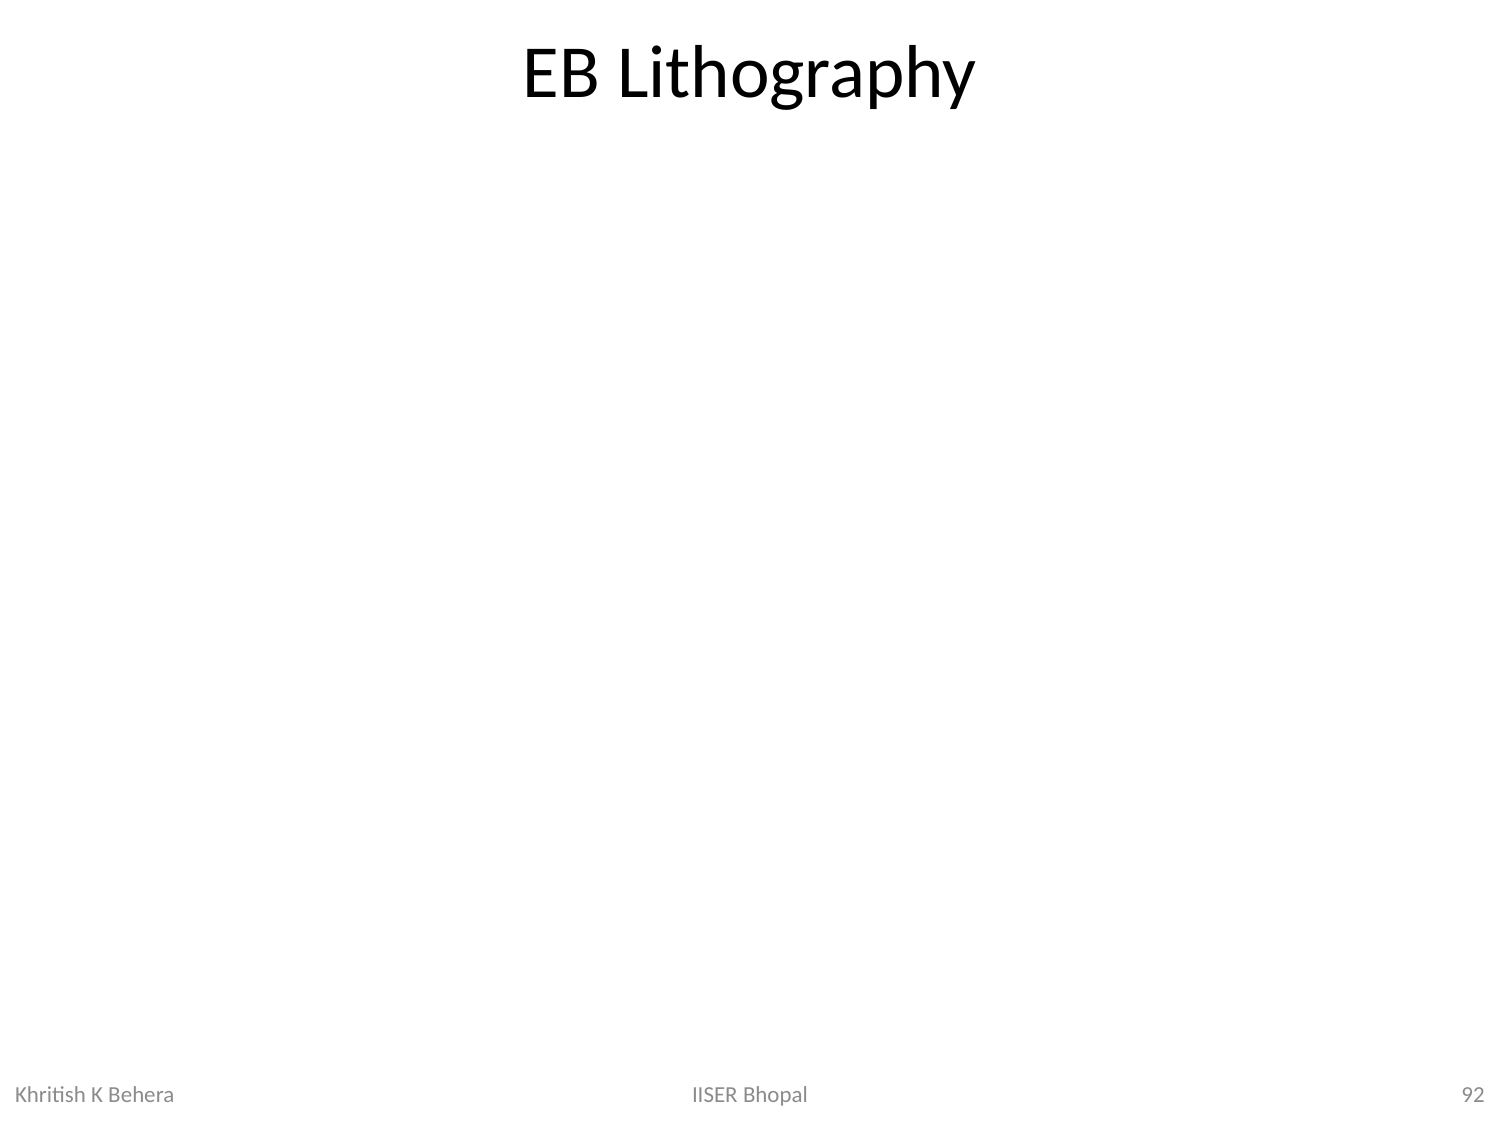

# EB Lithography
92
IISER Bhopal
Khritish K Behera